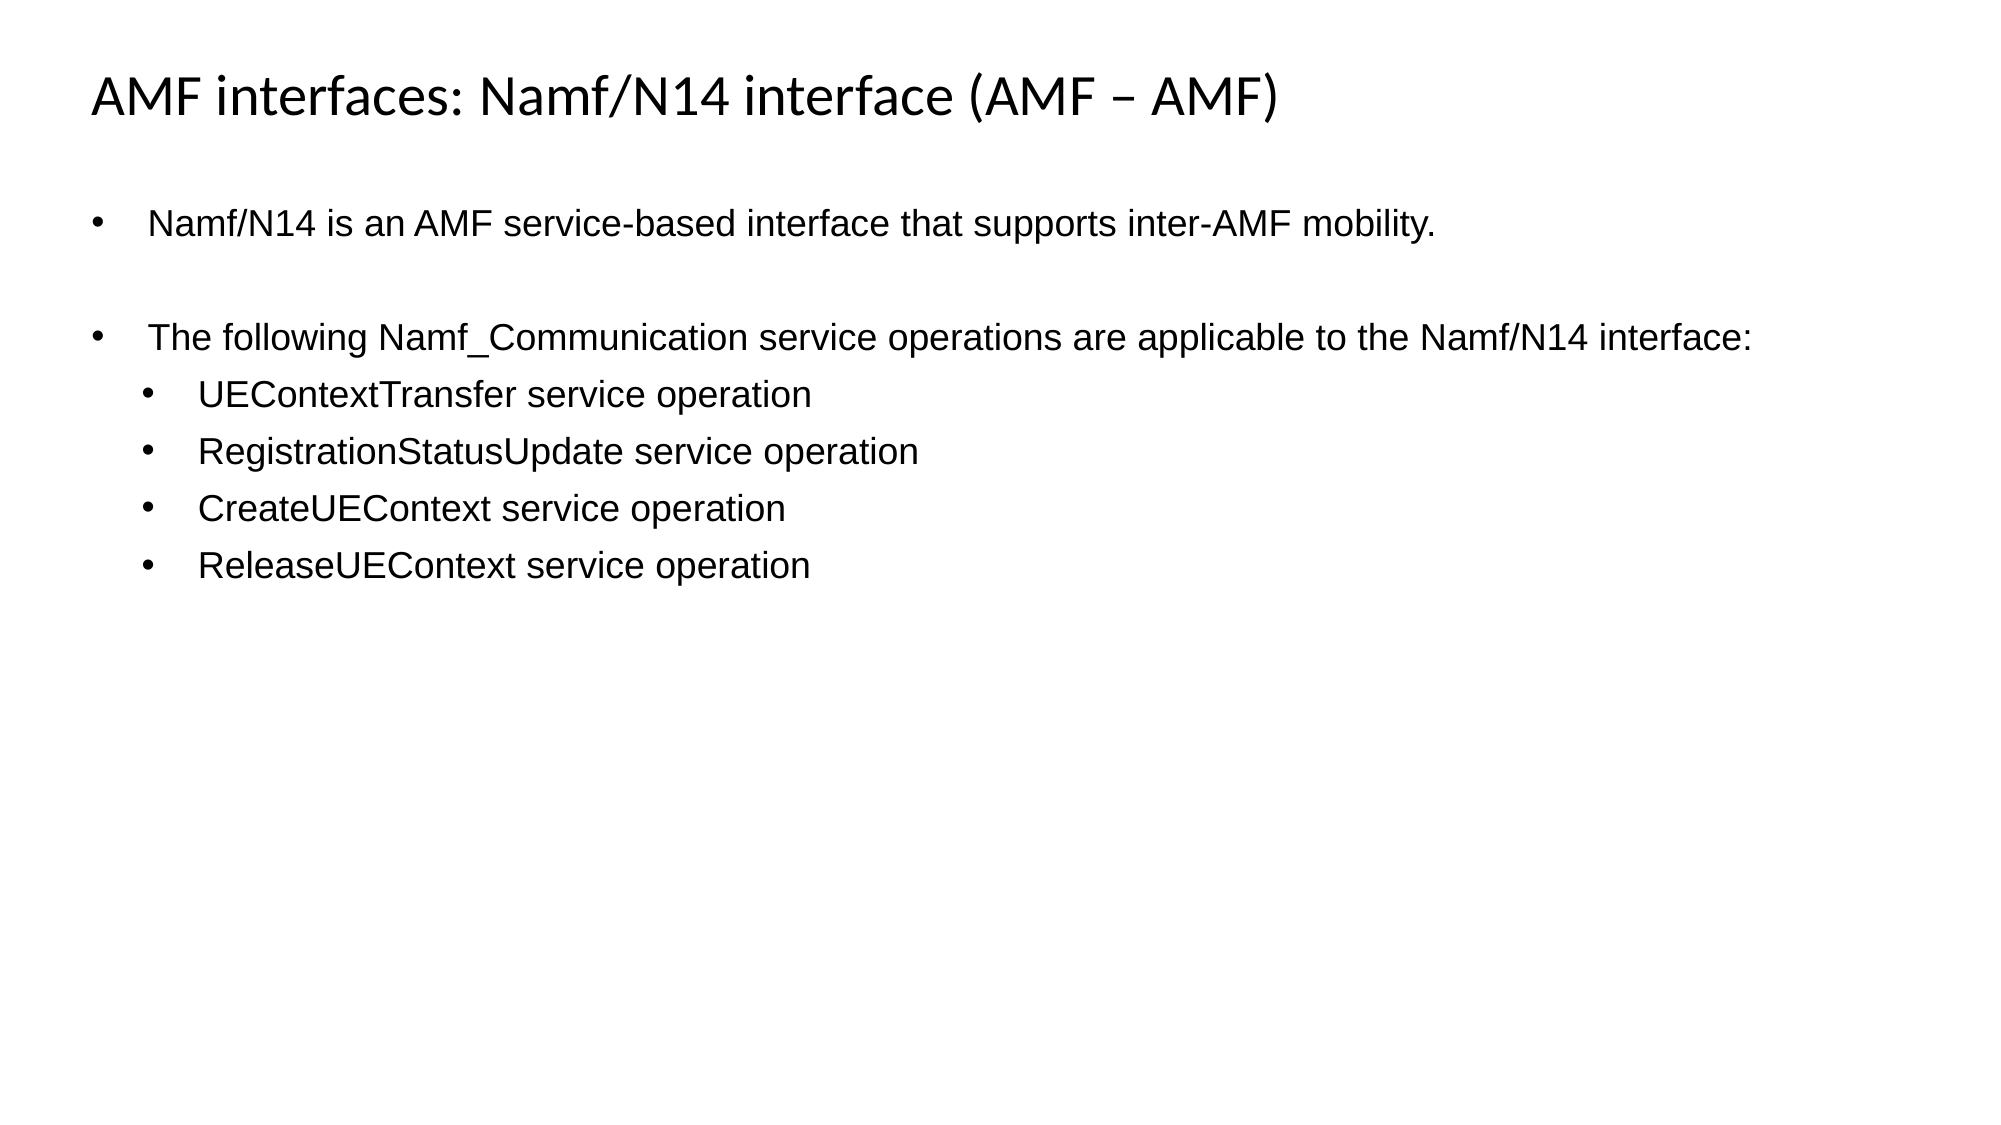

# AMF interfaces: Namf/N14 interface (AMF – AMF)
Namf/N14 is an AMF service-based interface that supports inter-AMF mobility.

The following Namf_Communication service operations are applicable to the Namf/N14 interface:
UEContextTransfer service operation
RegistrationStatusUpdate service operation
CreateUEContext service operation
ReleaseUEContext service operation